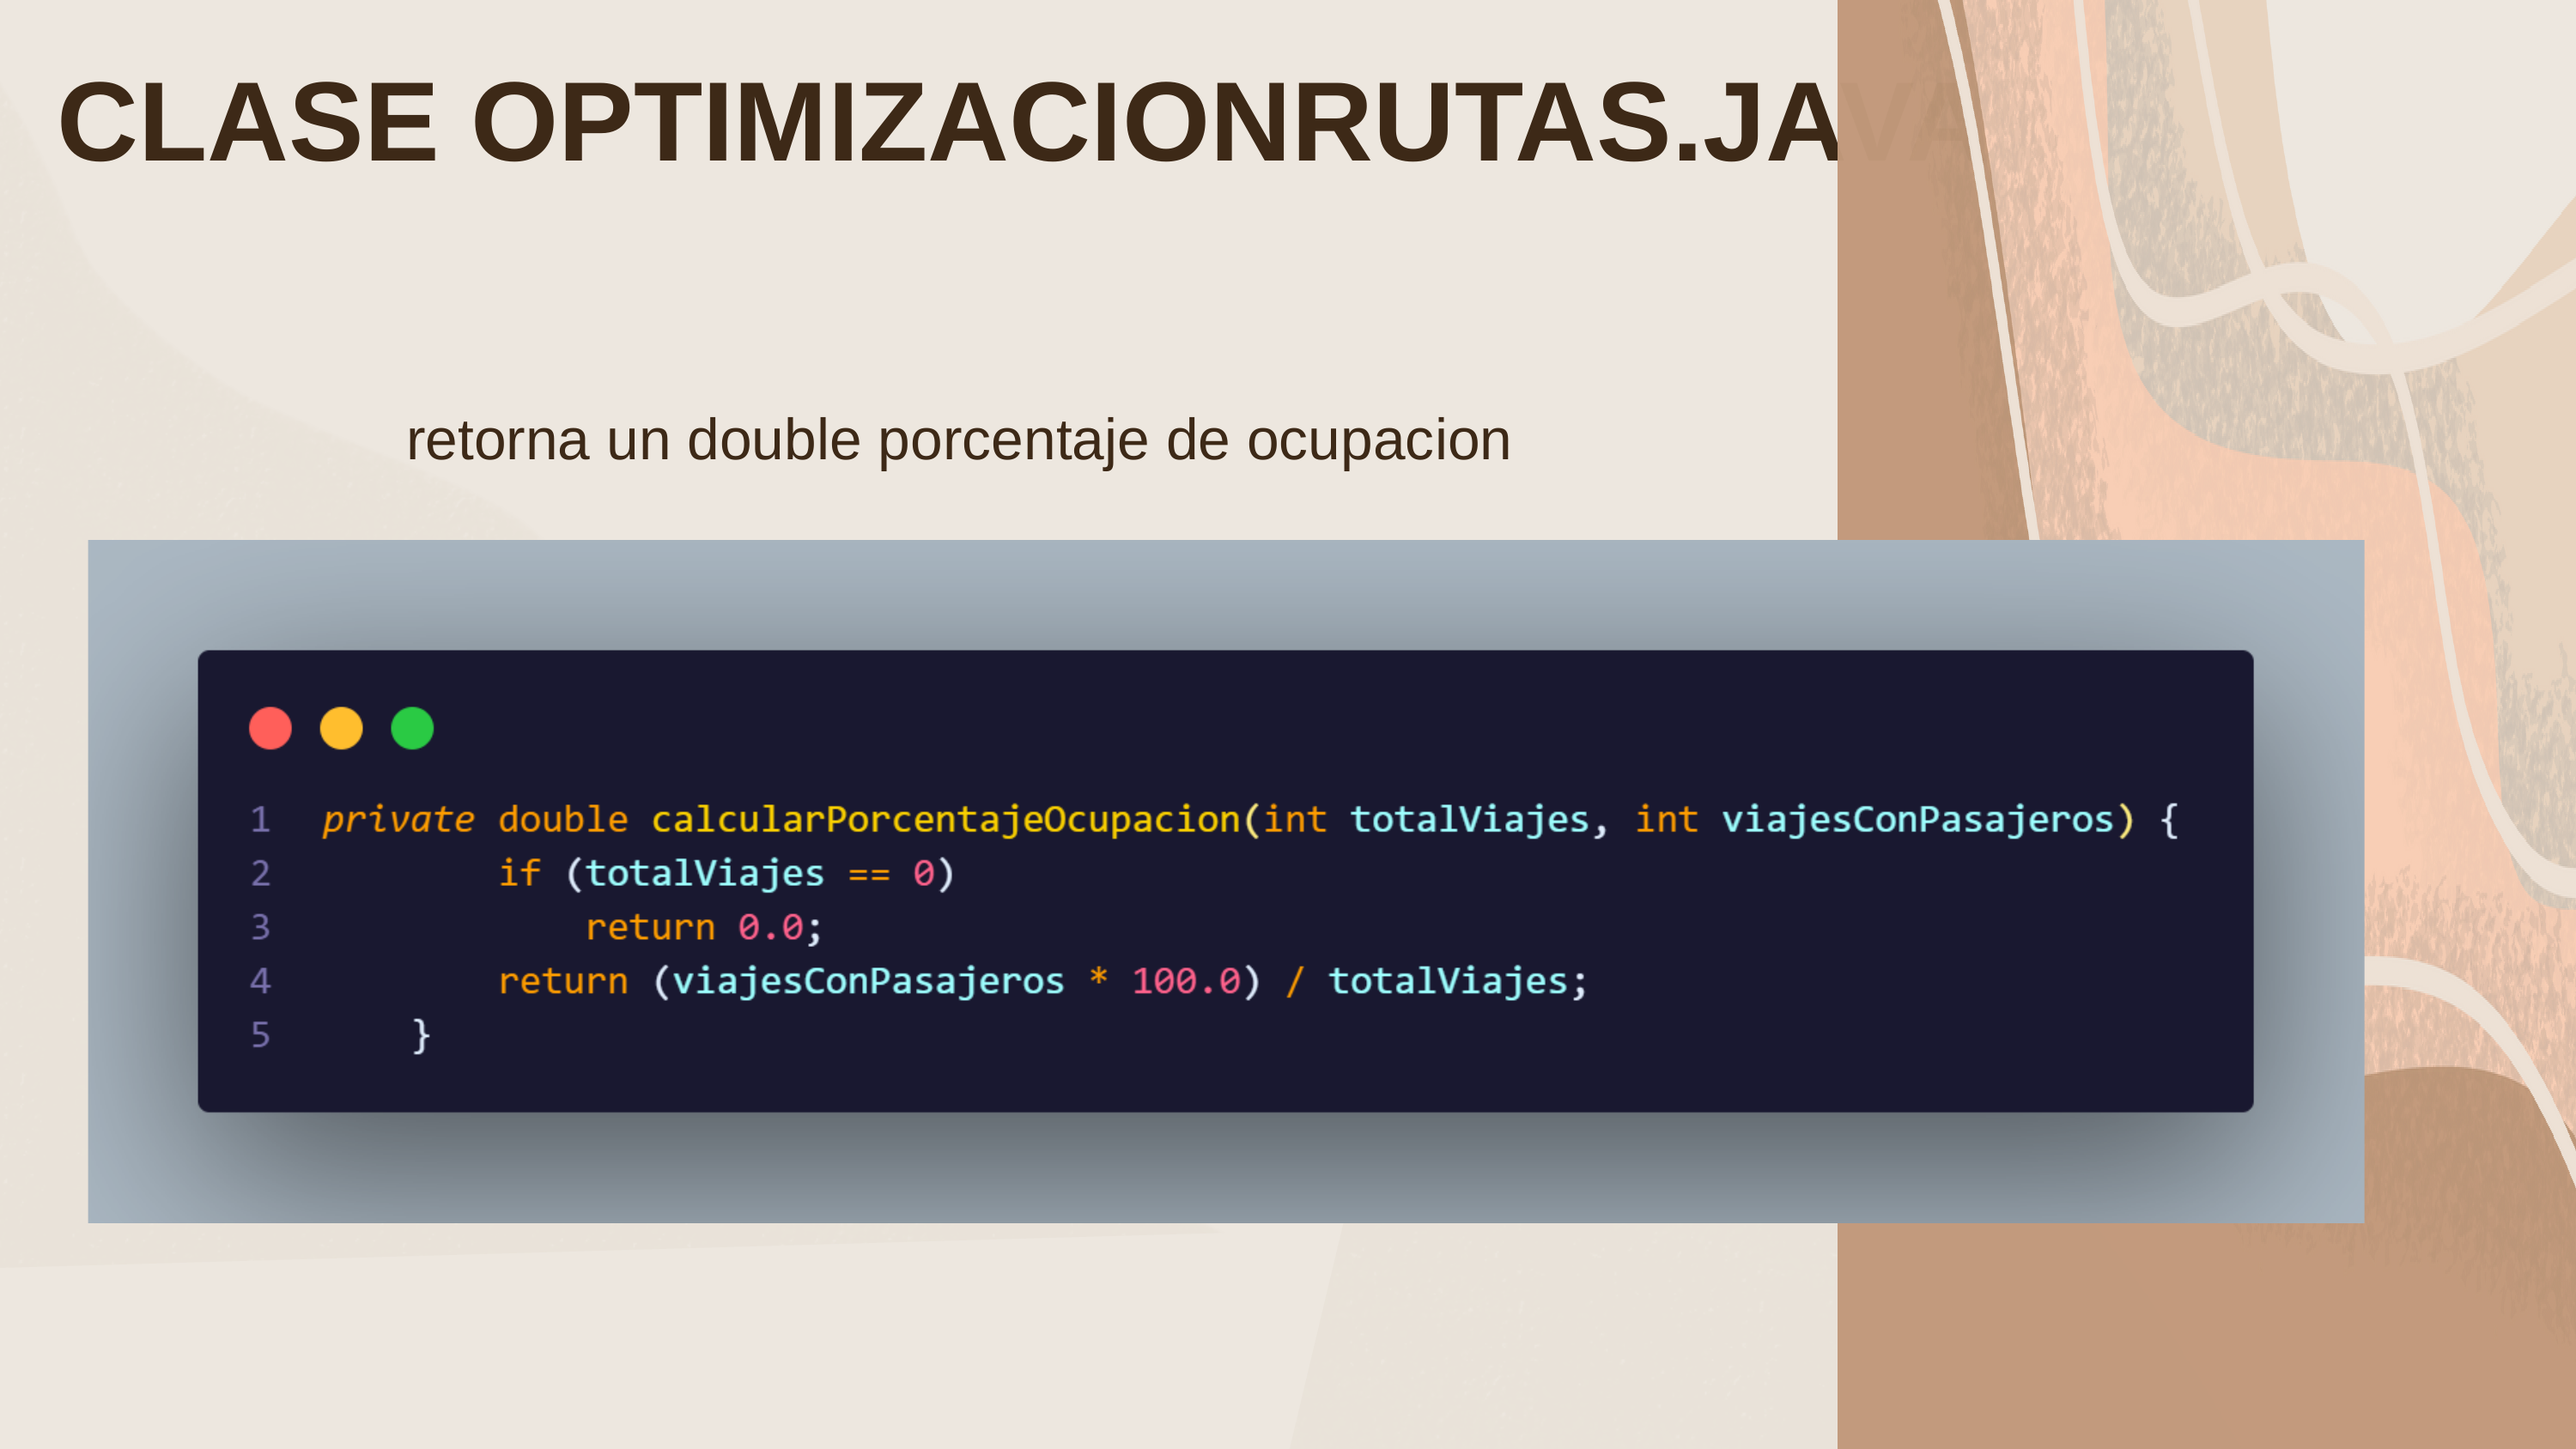

CLASE OPTIMIZACIONRUTAS.JAVA
retorna un double porcentaje de ocupacion